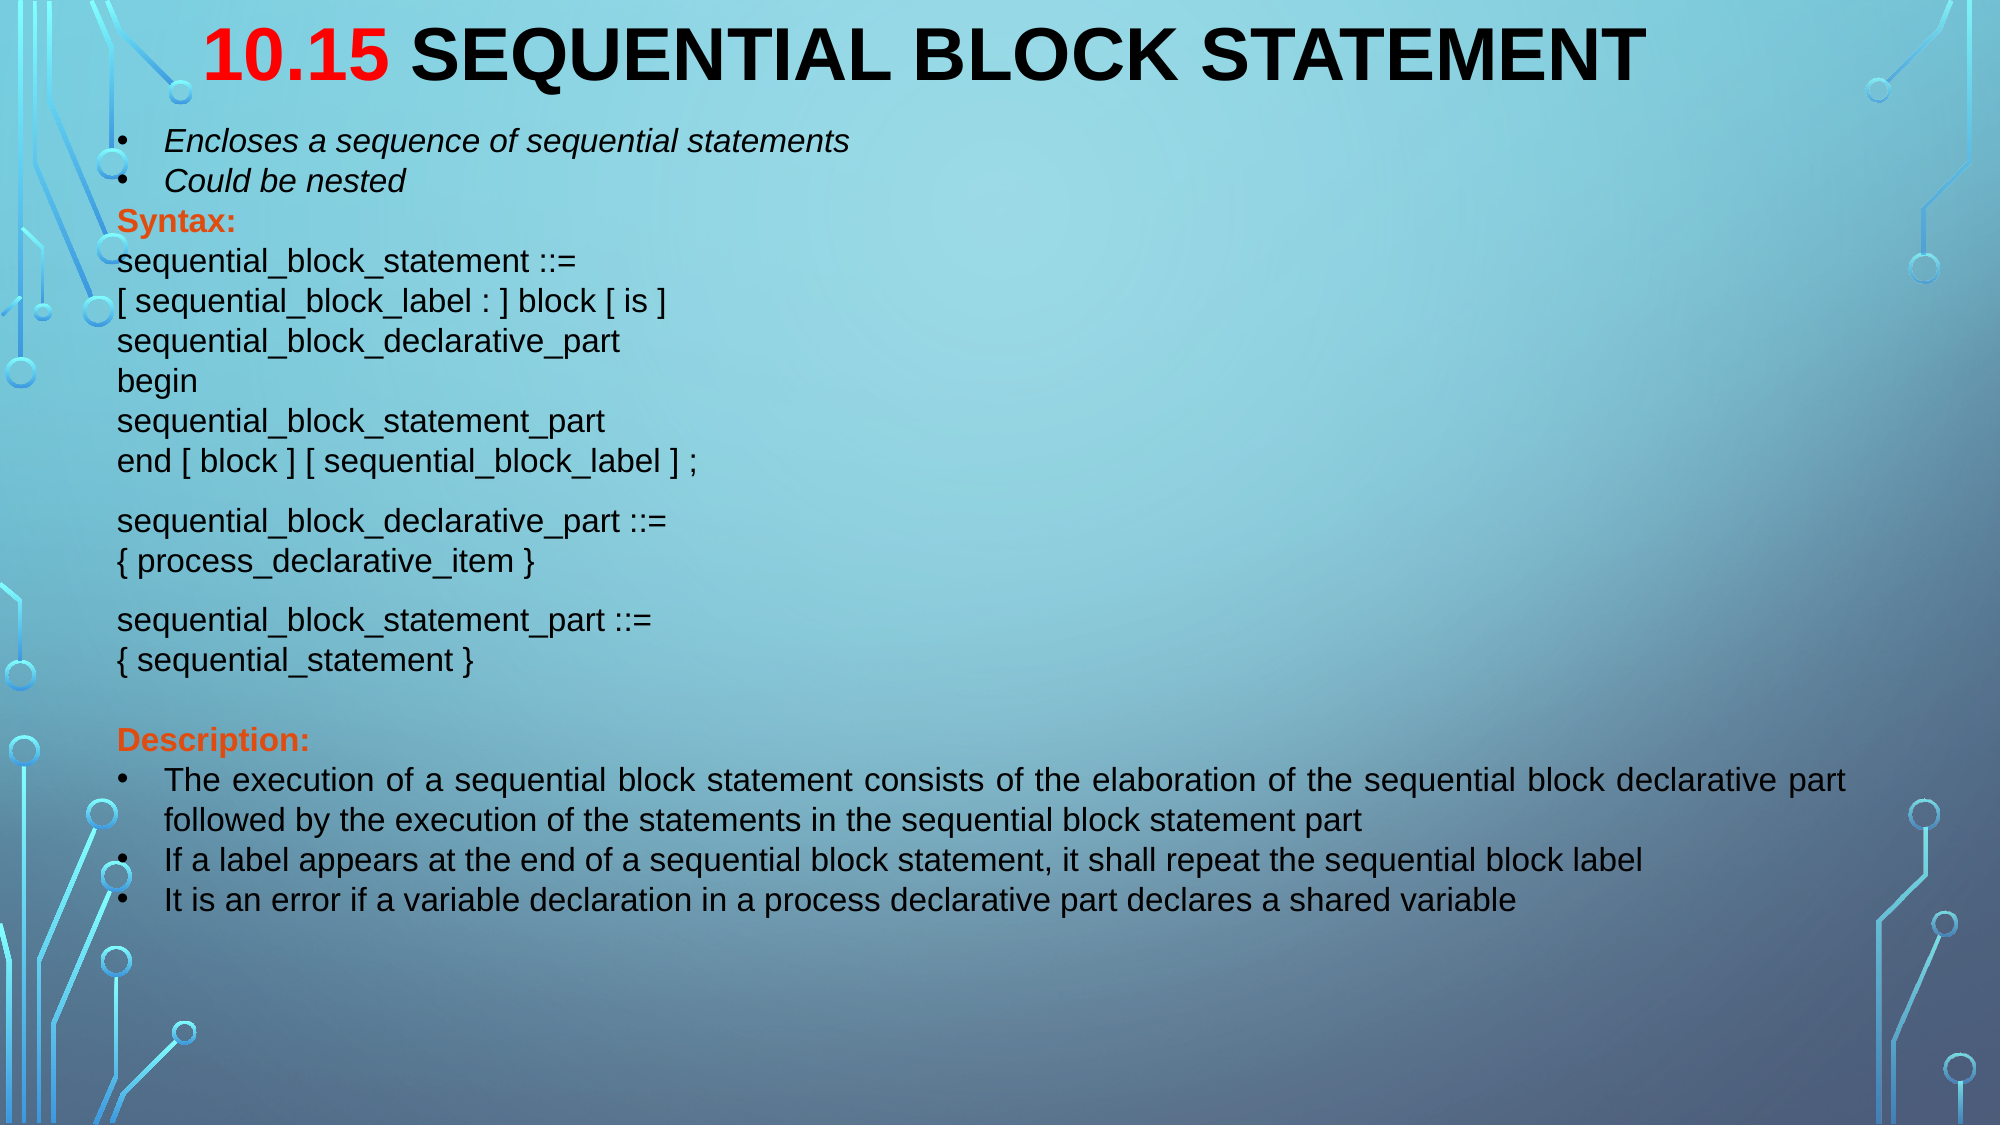

# 10.15 SEQUENTIAL BLOCK statement
Encloses a sequence of sequential statements
Could be nested
Syntax:
sequential_block_statement ::=
[ sequential_block_label : ] block [ is ]
sequential_block_declarative_part
begin
sequential_block_statement_part
end [ block ] [ sequential_block_label ] ;

sequential_block_declarative_part ::=
{ process_declarative_item }

sequential_block_statement_part ::=
{ sequential_statement }

Description:
The execution of a sequential block statement consists of the elaboration of the sequential block declarative part followed by the execution of the statements in the sequential block statement part
If a label appears at the end of a sequential block statement, it shall repeat the sequential block label
It is an error if a variable declaration in a process declarative part declares a shared variable